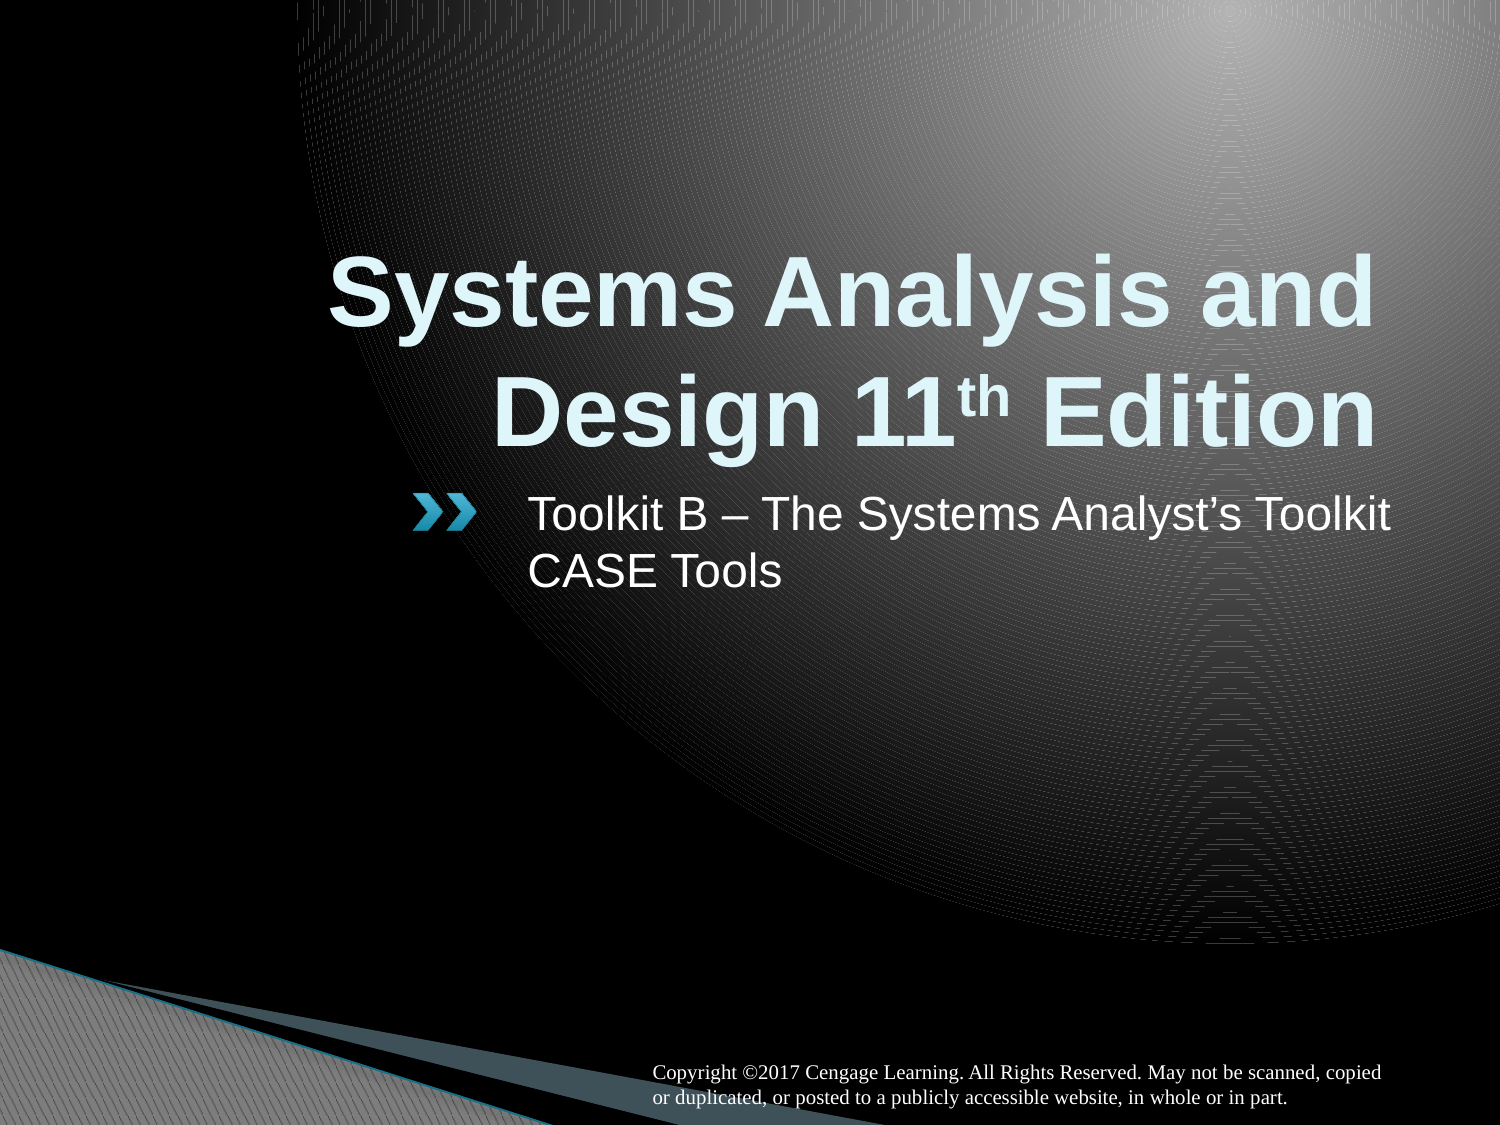

# Systems Analysis and Design 11th Edition
Toolkit B – The Systems Analyst’s Toolkit CASE Tools